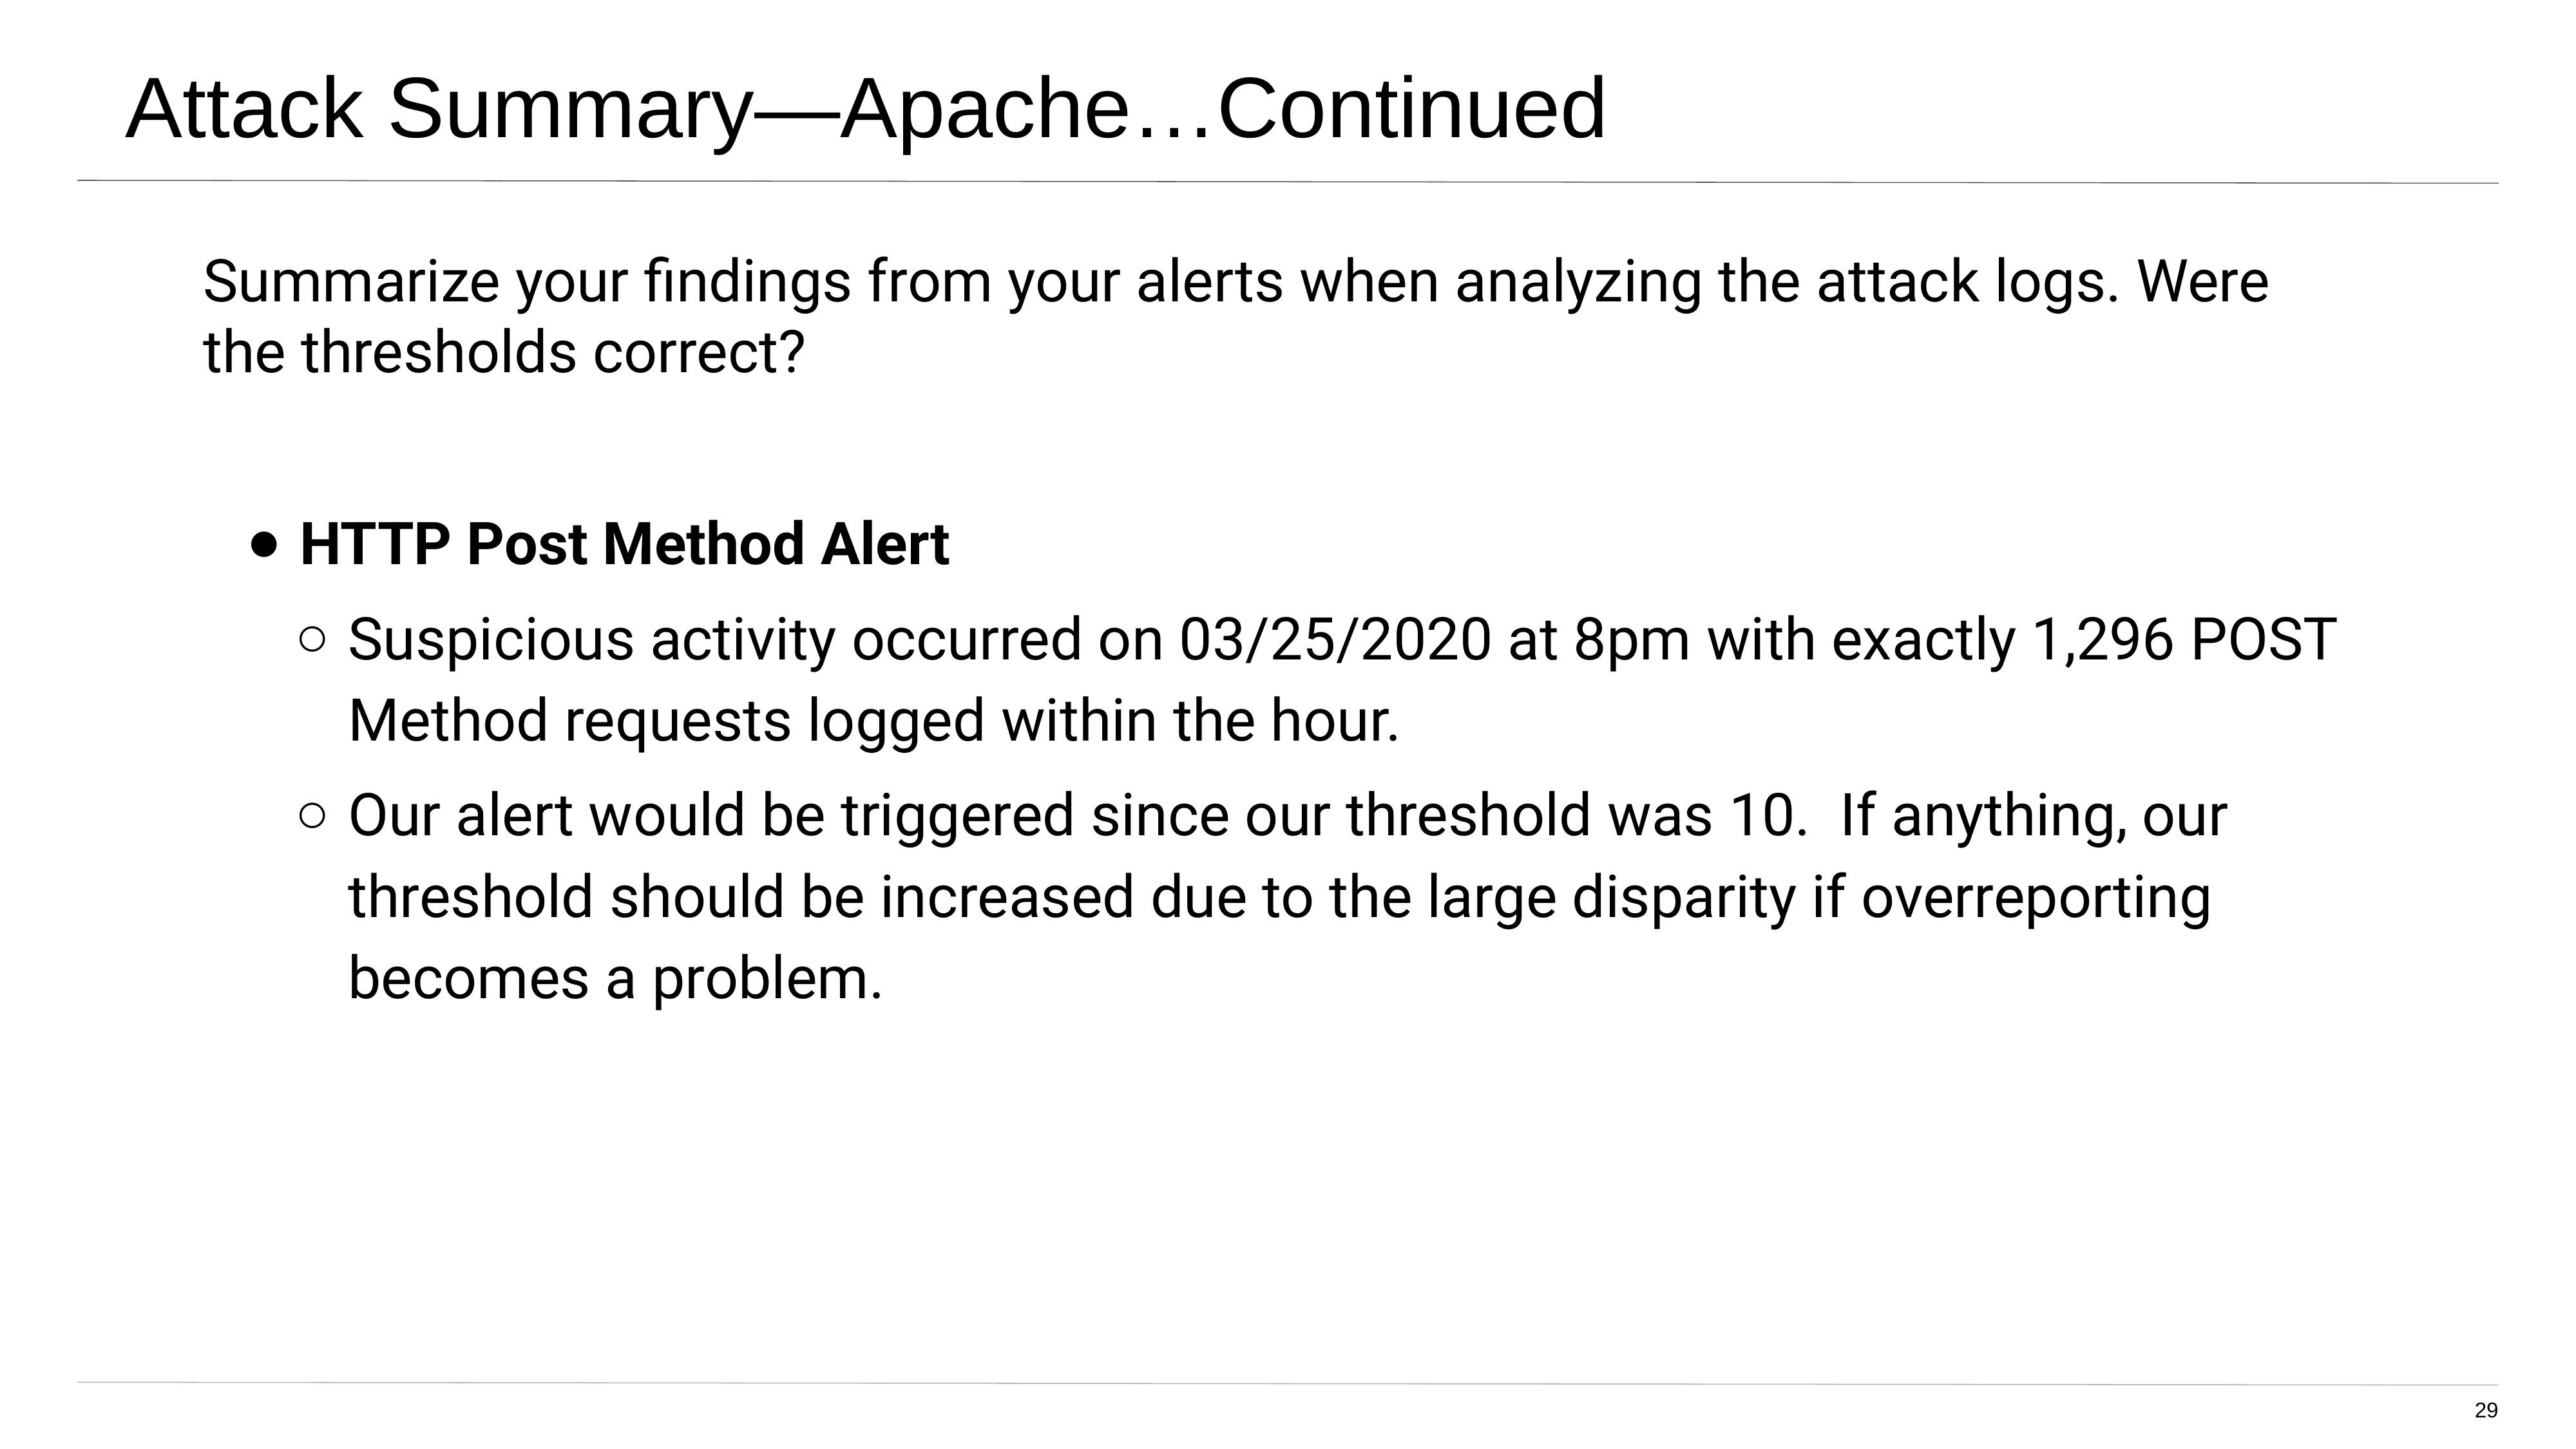

# Attack Summary—Apache…Continued
Summarize your findings from your alerts when analyzing the attack logs. Were the thresholds correct?

HTTP Post Method Alert
Suspicious activity occurred on 03/25/2020 at 8pm with exactly 1,296 POST Method requests logged within the hour.
Our alert would be triggered since our threshold was 10.  If anything, our threshold should be increased due to the large disparity if overreporting becomes a problem.

29